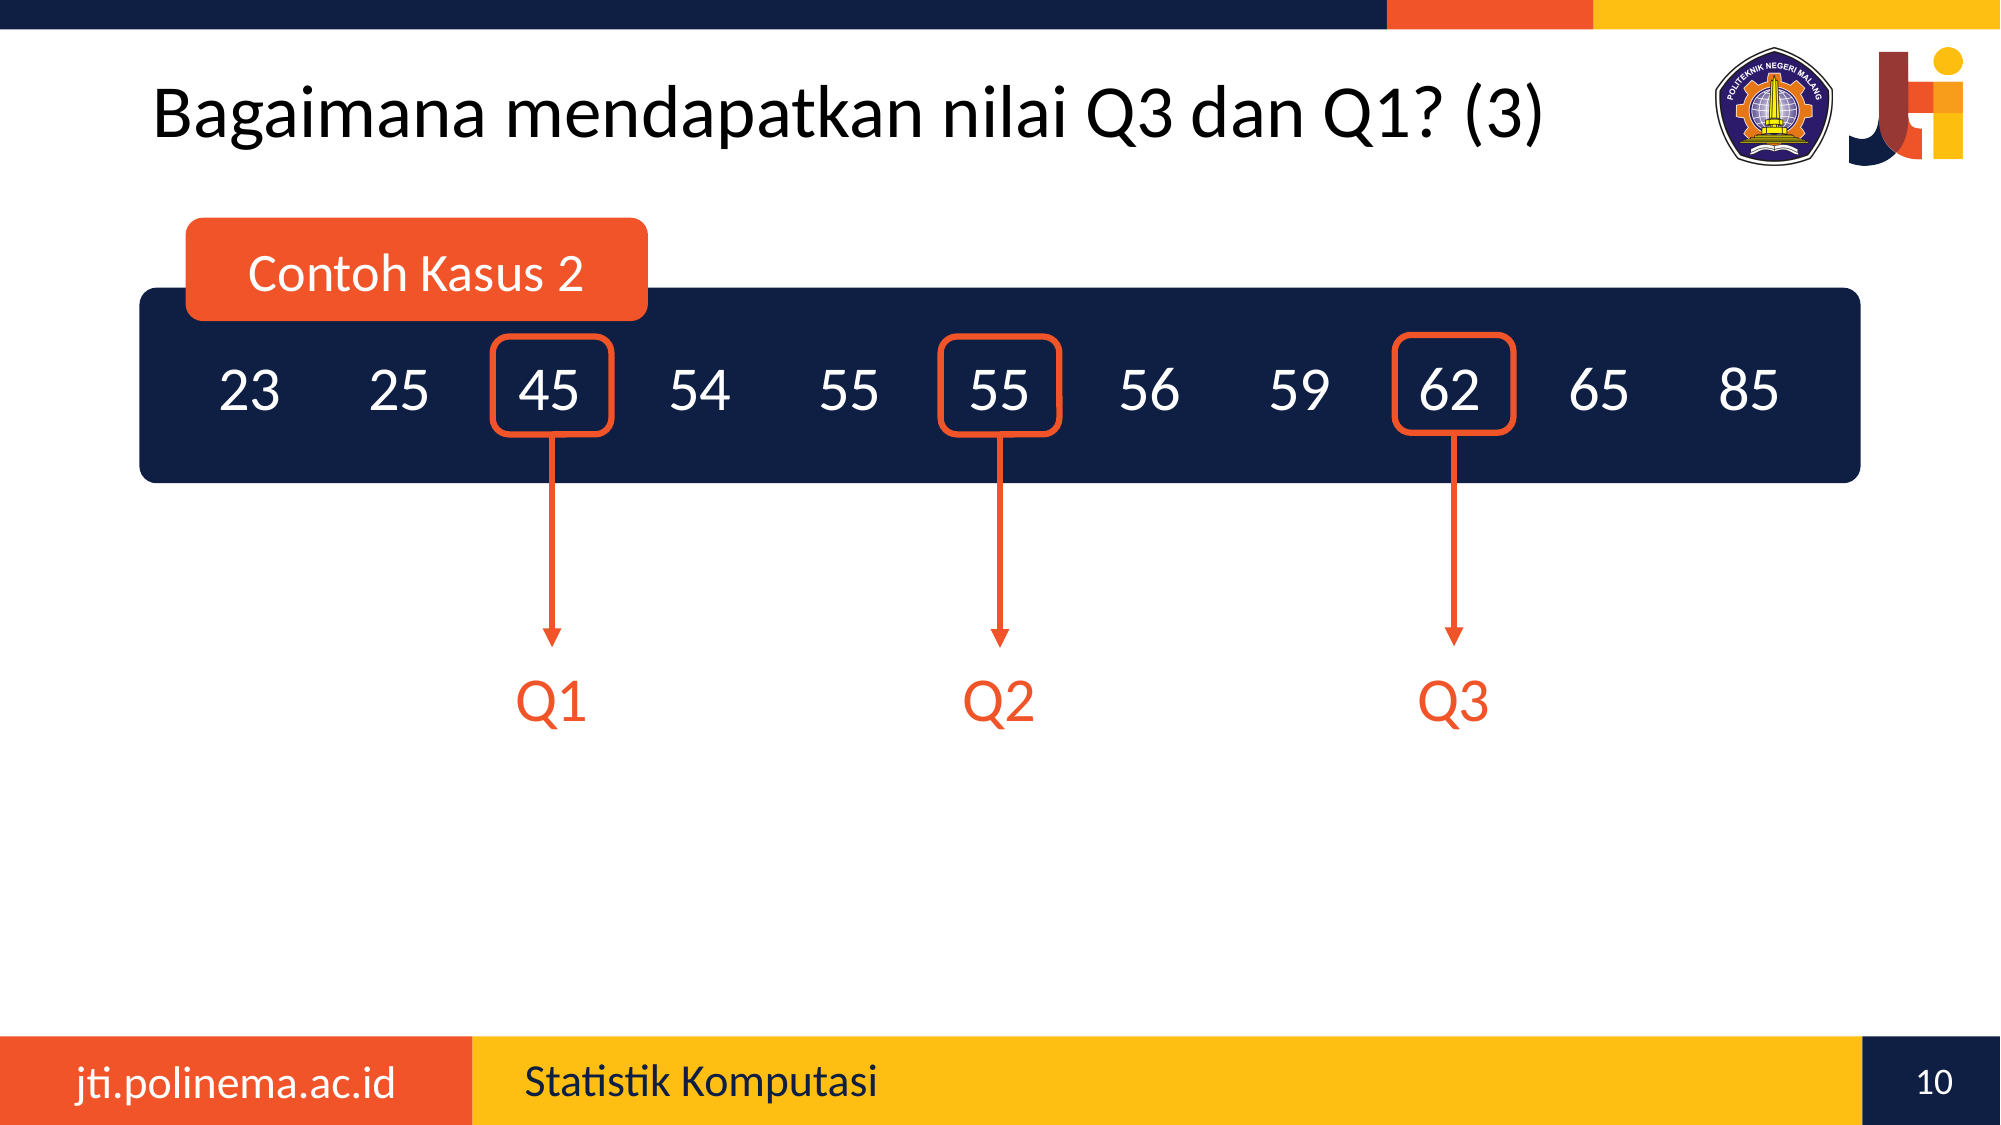

# Bagaimana mendapatkan nilai Q3 dan Q1? (3)
Contoh Kasus 2
23	25	45	54	55	55	56	59	62	65	85

Q1
Q2
Q3
10